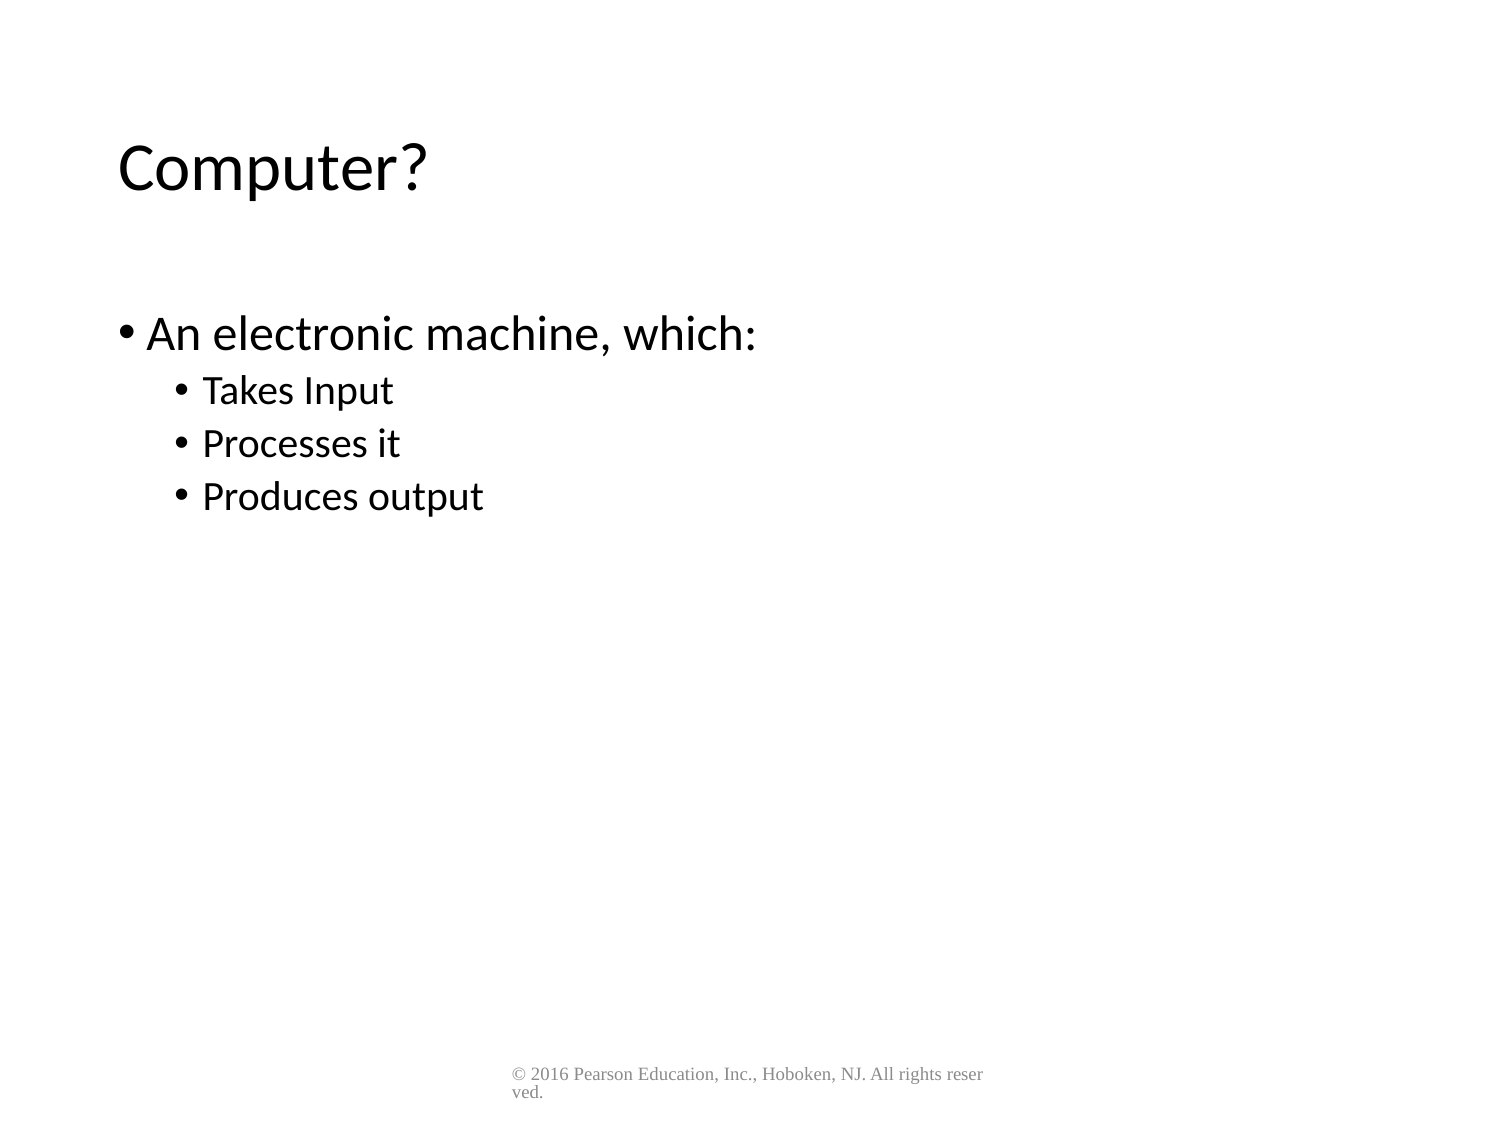

# Computer?
An electronic machine, which:
Takes Input
Processes it
Produces output
© 2016 Pearson Education, Inc., Hoboken, NJ. All rights reserved.